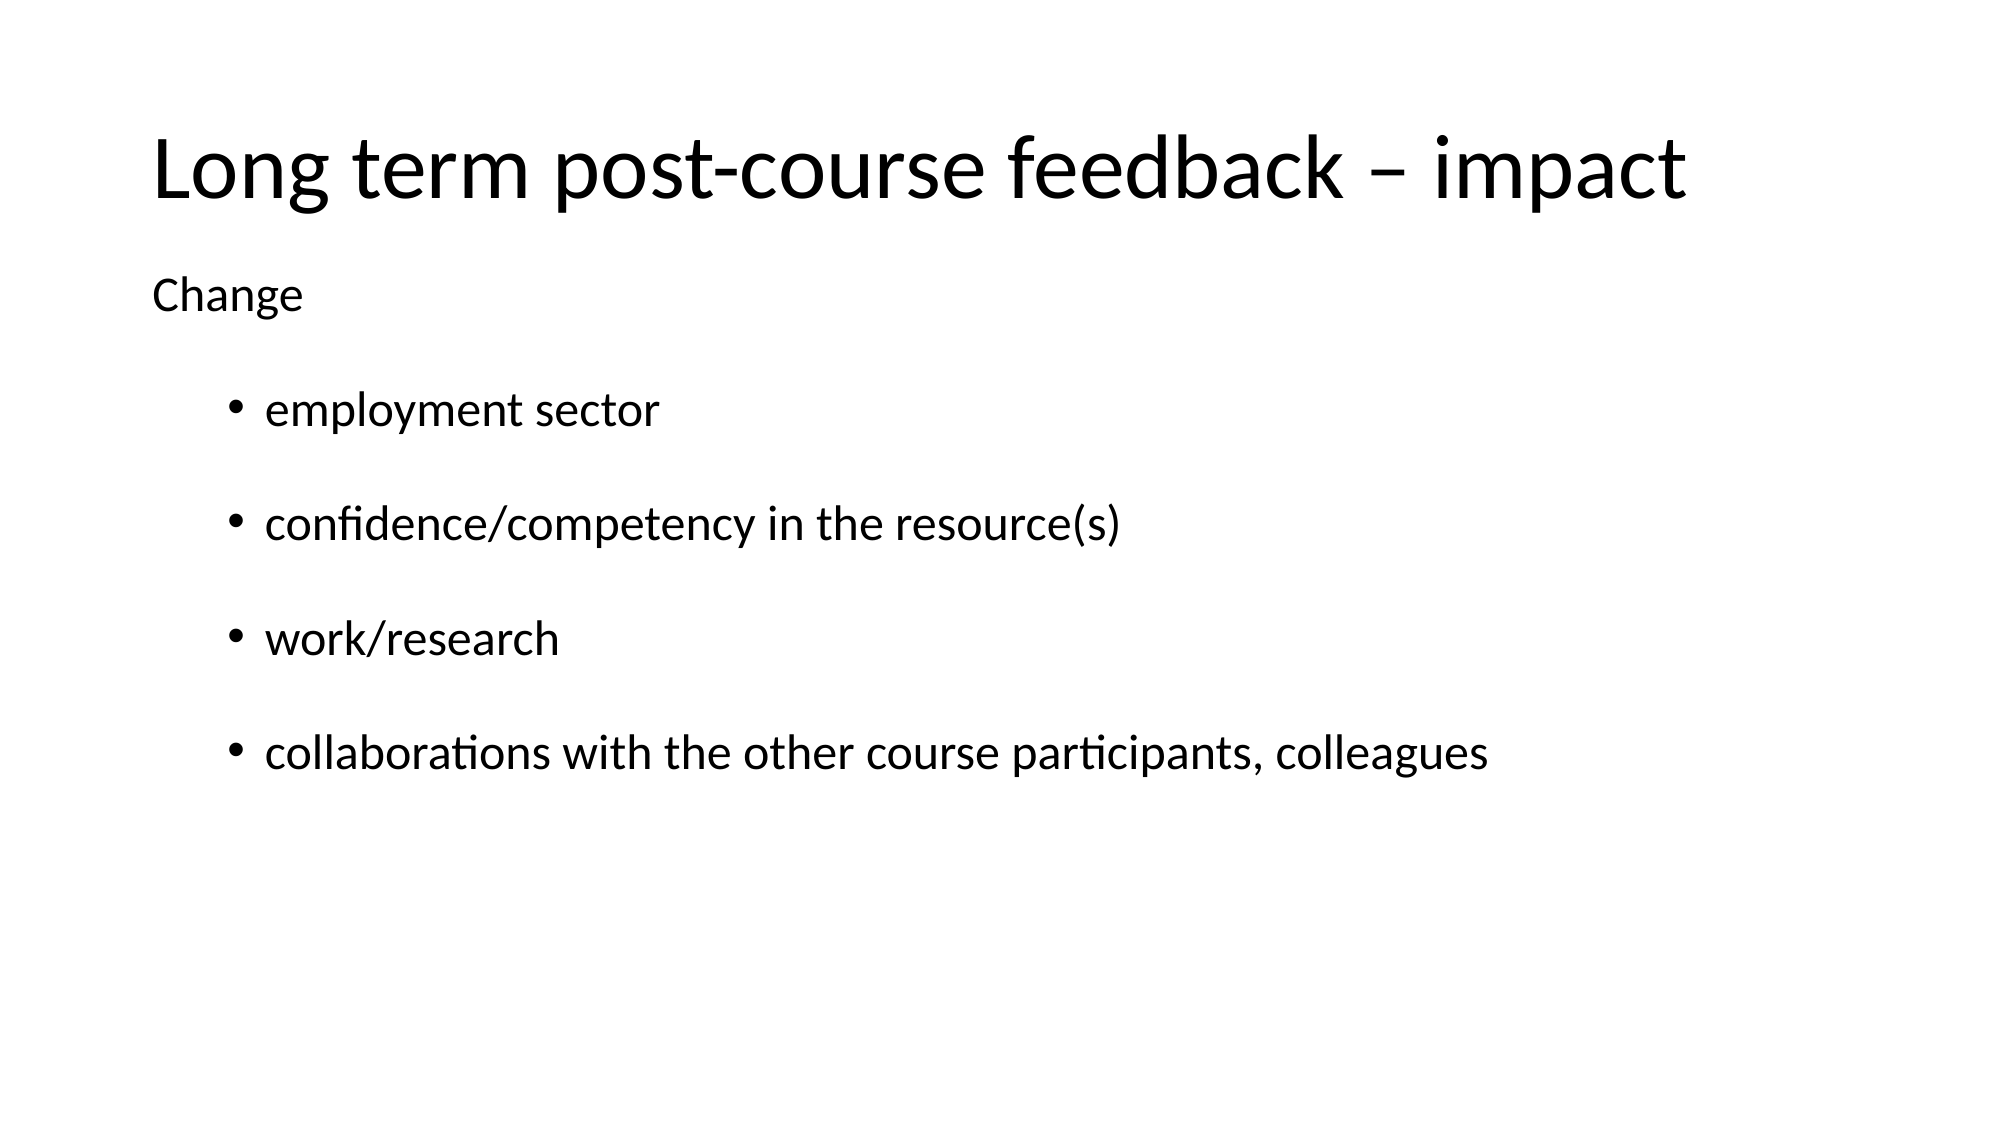

# Long term post-course feedback – impact
Change
employment sector
confidence/competency in the resource(s)
work/research
collaborations with the other course participants, colleagues